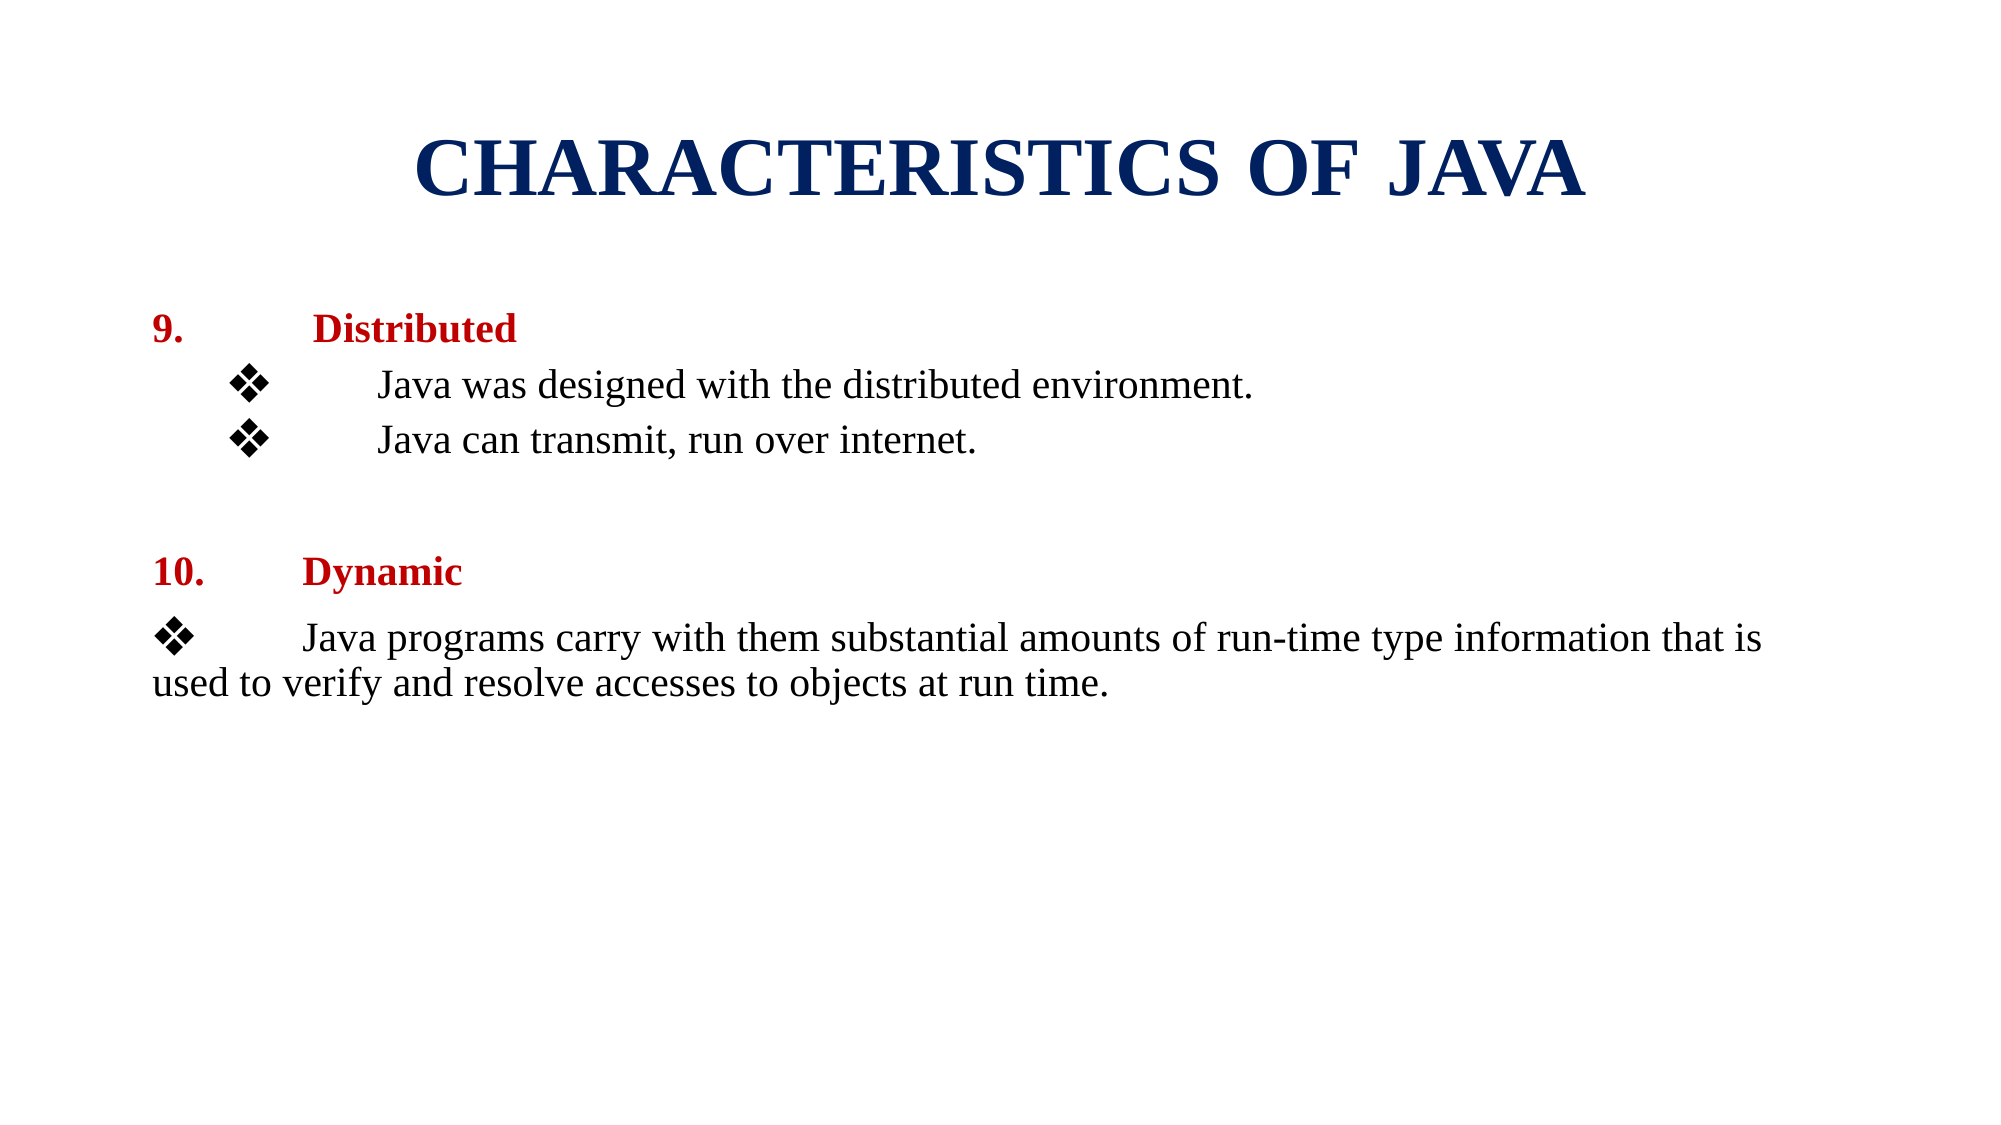

# CHARACTERISTICS OF JAVA
9.	 Distributed
❖	Java was designed with the distributed environment.
❖	Java can transmit, run over internet.

10.	Dynamic
❖	Java programs carry with them substantial amounts of run-time type information that is used to verify and resolve accesses to objects at run time.